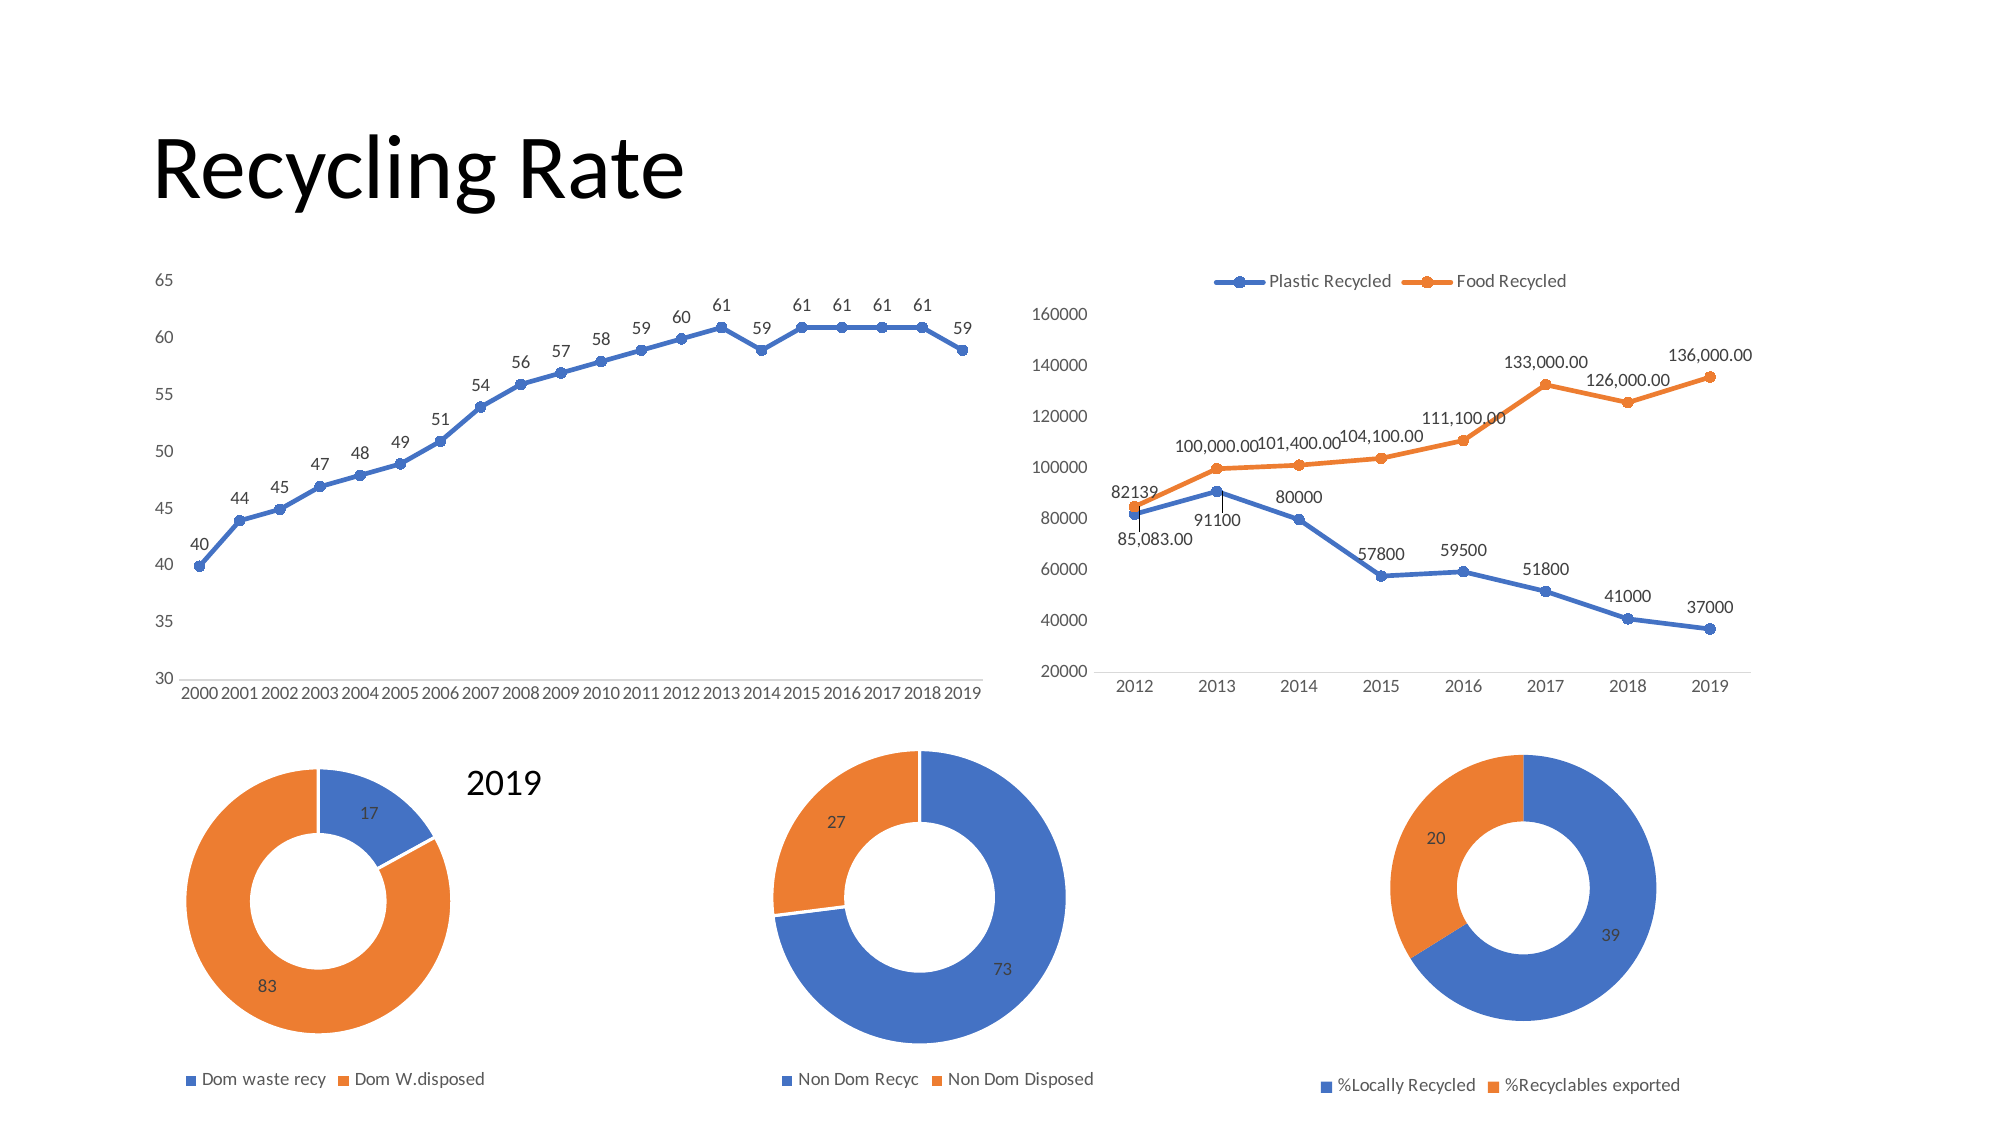

# Recycling Rate

### Chart

| Category | Plastic Recycled | Food Recycled |
|---|---|---|
| 2012 | 82139.0 | 85083.0 |
| 2013 | 91100.0 | 100000.0 |
| 2014 | 80000.0 | 101400.0 |
| 2015 | 57800.0 | 104100.0 |
| 2016 | 59500.0 | 111100.0 |
| 2017 | 51800.0 | 133000.0 |
| 2018 | 41000.0 | 126000.0 |
| 2019 | 37000.0 | 136000.0 |

### Chart

| Category | Total |
|---|---|
| 2000 | 40.0 |
| 2001 | 44.0 |
| 2002 | 45.0 |
| 2003 | 47.0 |
| 2004 | 48.0 |
| 2005 | 49.0 |
| 2006 | 51.0 |
| 2007 | 54.0 |
| 2008 | 56.0 |
| 2009 | 57.0 |
| 2010 | 58.0 |
| 2011 | 59.0 |
| 2012 | 60.0 |
| 2013 | 61.0 |
| 2014 | 59.0 |
| 2015 | 61.0 |
| 2016 | 61.0 |
| 2017 | 61.0 |
| 2018 | 61.0 |
| 2019 | 59.0 |

### Chart

| Category | Total |
|---|---|
| Non Dom Recyc | 73.0 |
| Non Dom Disposed | 27.0 |

### Chart

| Category | Total |
|---|---|
| Dom waste recy | 17.0 |
| Dom W.disposed | 83.0 |

### Chart

| Category |
|---|
2019

### Chart

| Category | Total |
|---|---|
| %Locally Recycled | 39.0 |
| %Recyclables exported | 20.0 |